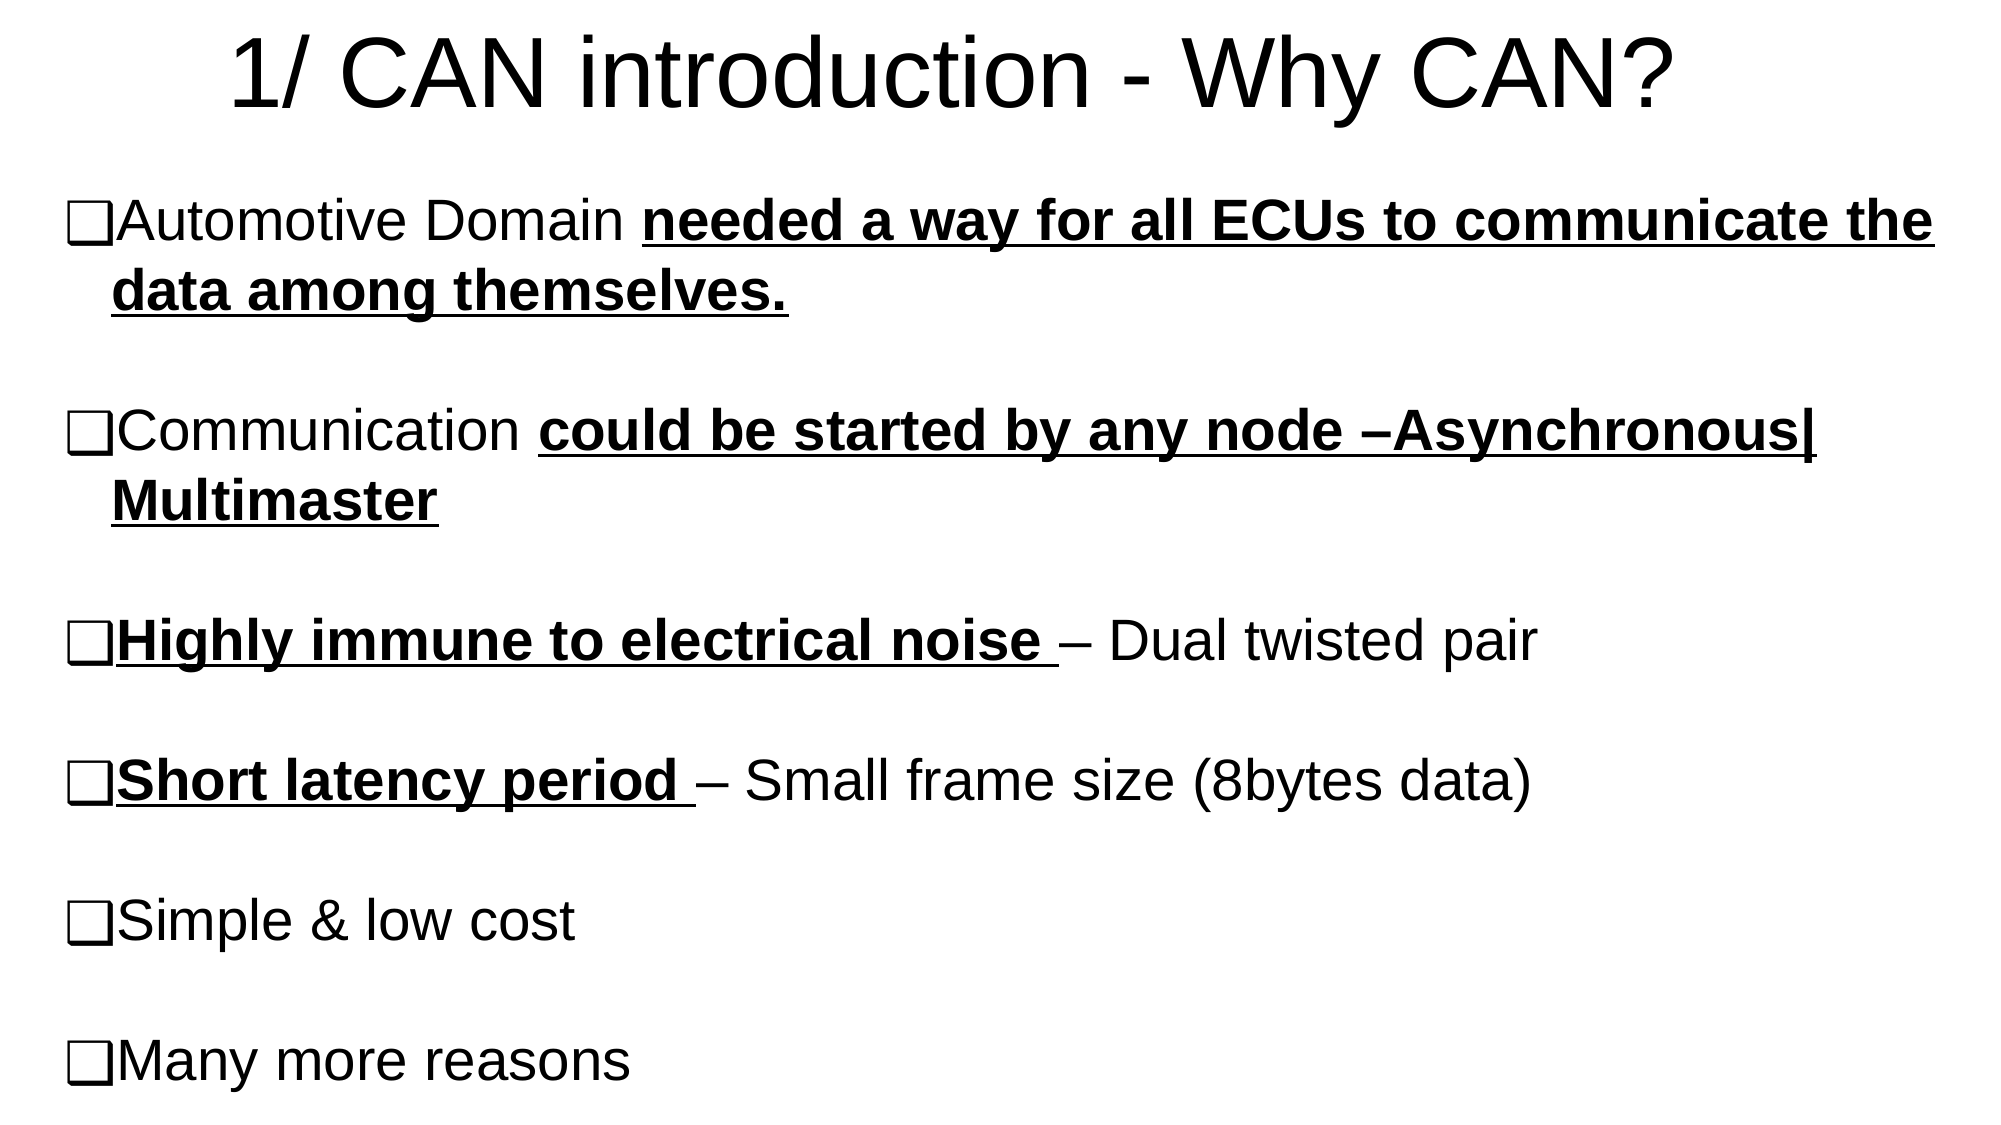

1/ CAN introduction - Why CAN?
Automotive Domain needed a way for all ECUs to communicate the data among themselves.

Communication could be started by any node –Asynchronous|Multimaster

Highly immune to electrical noise – Dual twisted pair

Short latency period – Small frame size (8bytes data)

Simple & low cost

Many more reasons